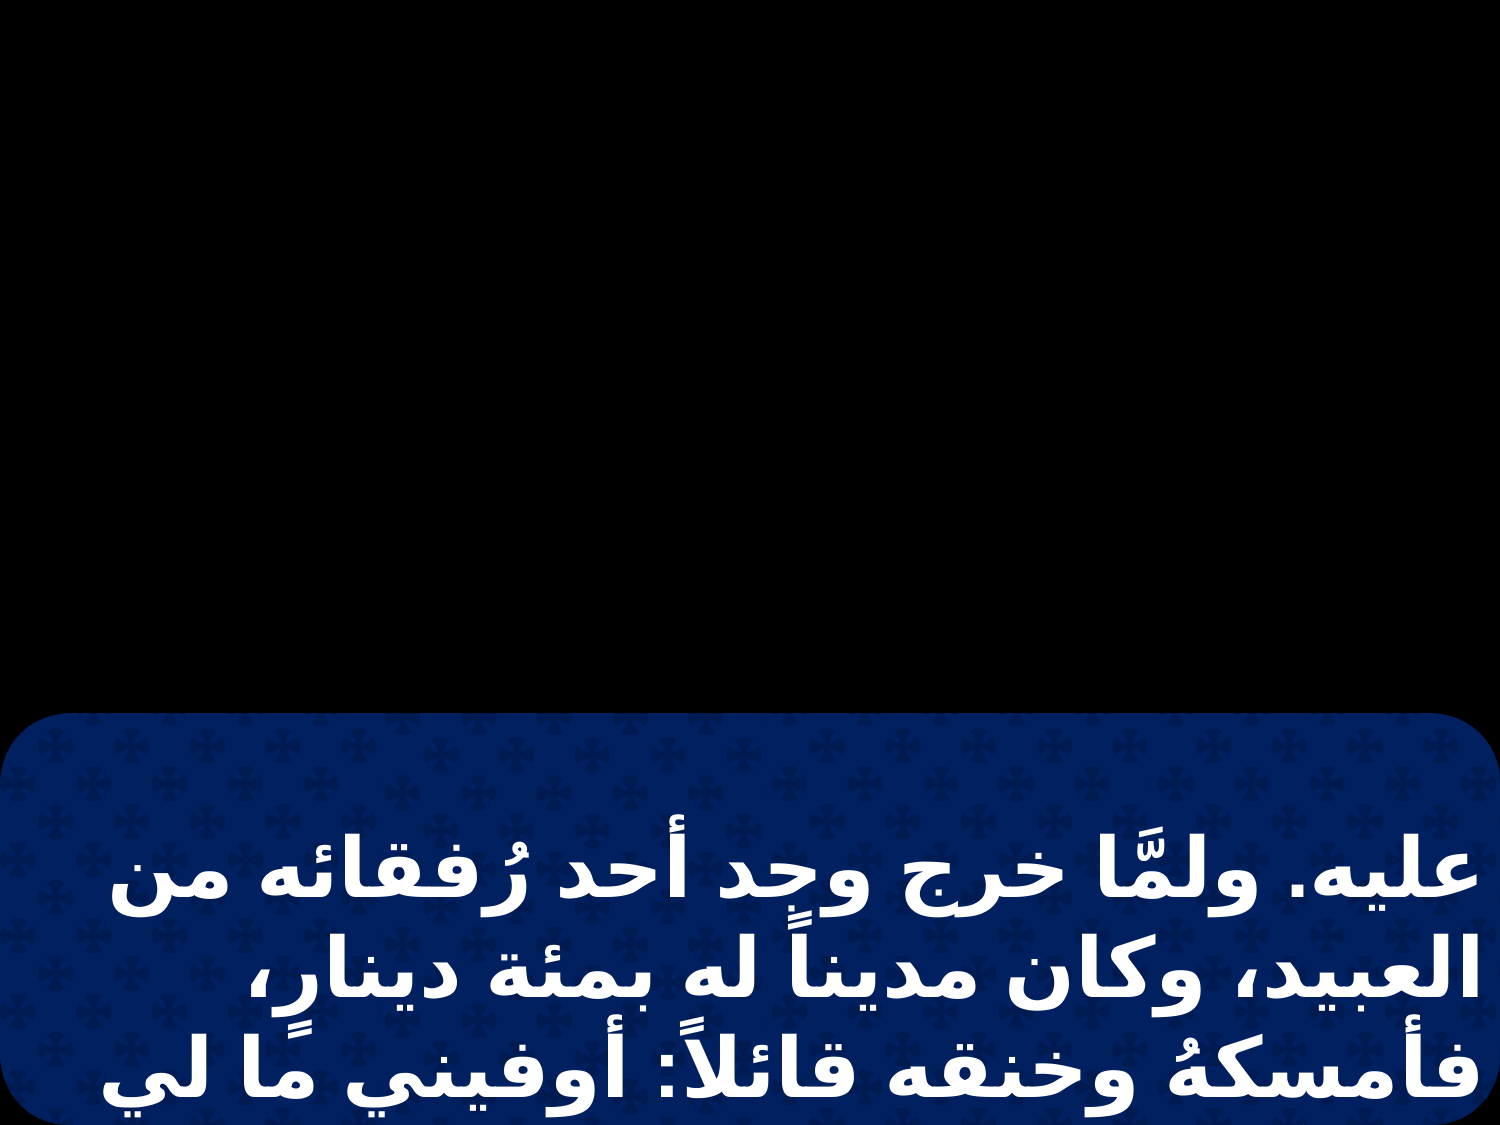

عليه. ولمَّا خرج وجد أحد رُفقائه من العبيد، وكان مديناً له بمئة دينارٍ، فأمسكهُ وخنقه قائلاً: أوفيني ما لي عليكَ. فخرَّ